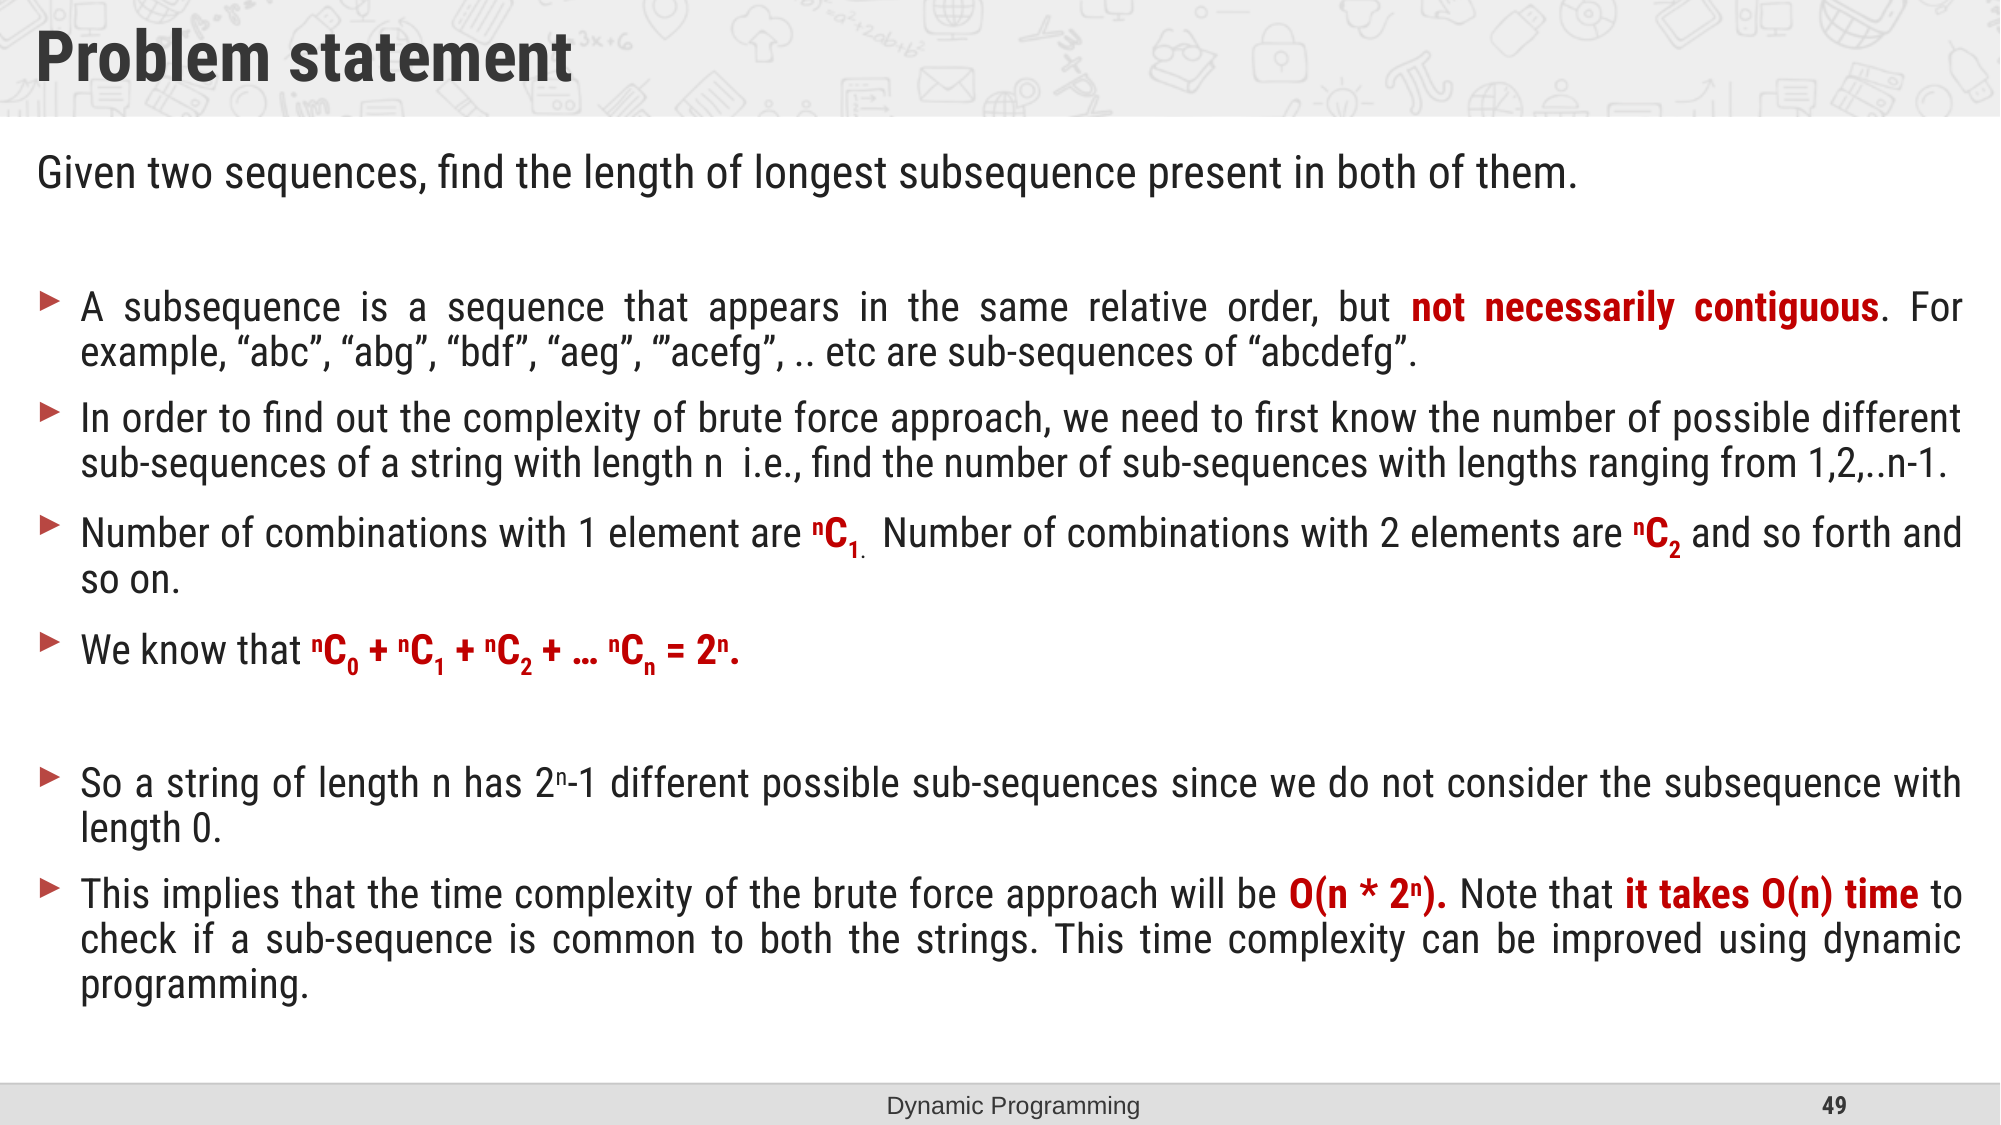

# Problem statement
Given two sequences, find the length of longest subsequence present in both of them.

A subsequence is a sequence that appears in the same relative order, but not necessarily contiguous. For example, “abc”, “abg”, “bdf”, “aeg”, ‘”acefg”, .. etc are sub-sequences of “abcdefg”.
In order to find out the complexity of brute force approach, we need to first know the number of possible different sub-sequences of a string with length n  i.e., find the number of sub-sequences with lengths ranging from 1,2,..n-1.
Number of combinations with 1 element are nC1.  Number of combinations with 2 elements are nC2 and so forth and so on.
We know that nC0 + nC1 + nC2 + … nCn = 2n.

So a string of length n has 2n-1 different possible sub-sequences since we do not consider the subsequence with length 0.
This implies that the time complexity of the brute force approach will be O(n * 2n). Note that it takes O(n) time to check if a sub-sequence is common to both the strings. This time complexity can be improved using dynamic programming.